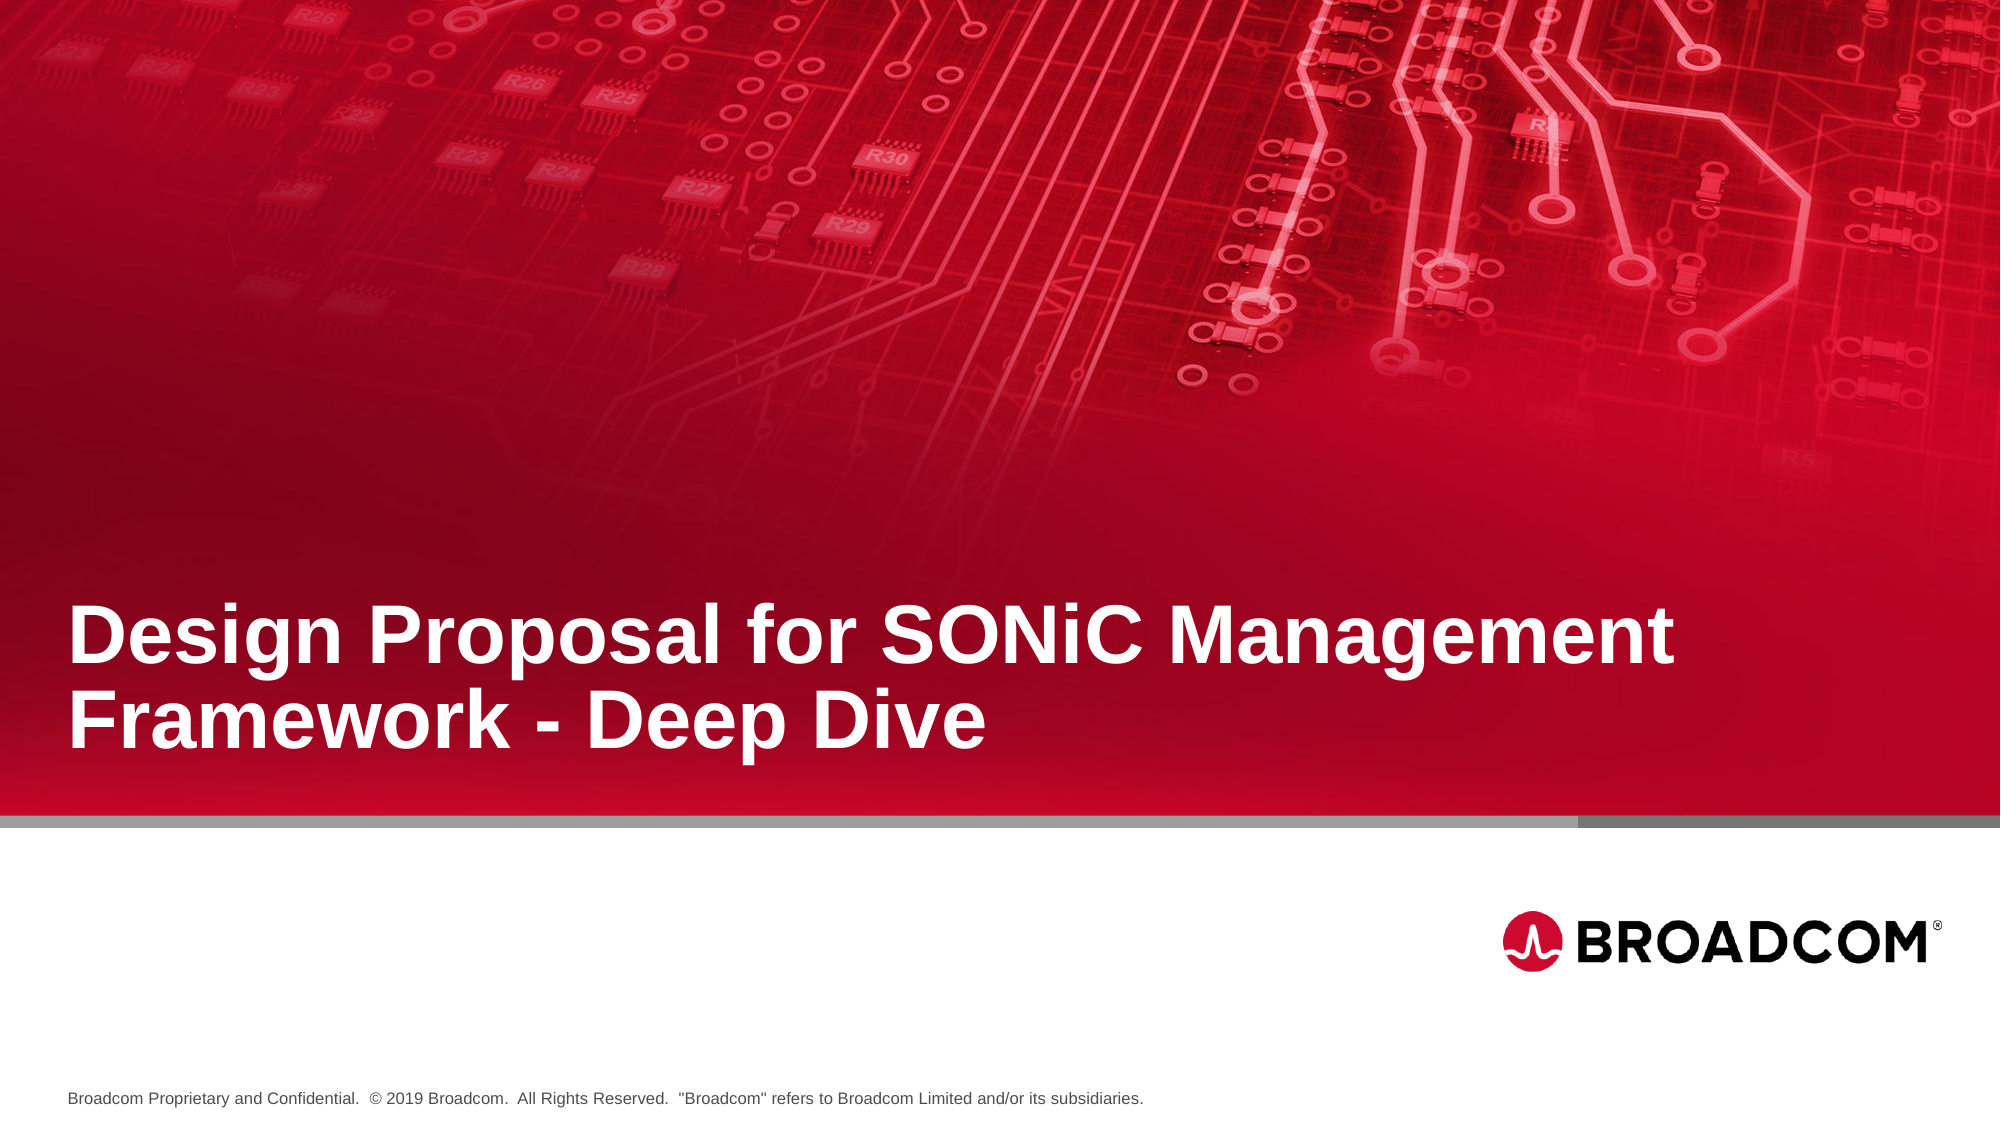

Design Proposal for SONiC Management Framework - Deep Dive